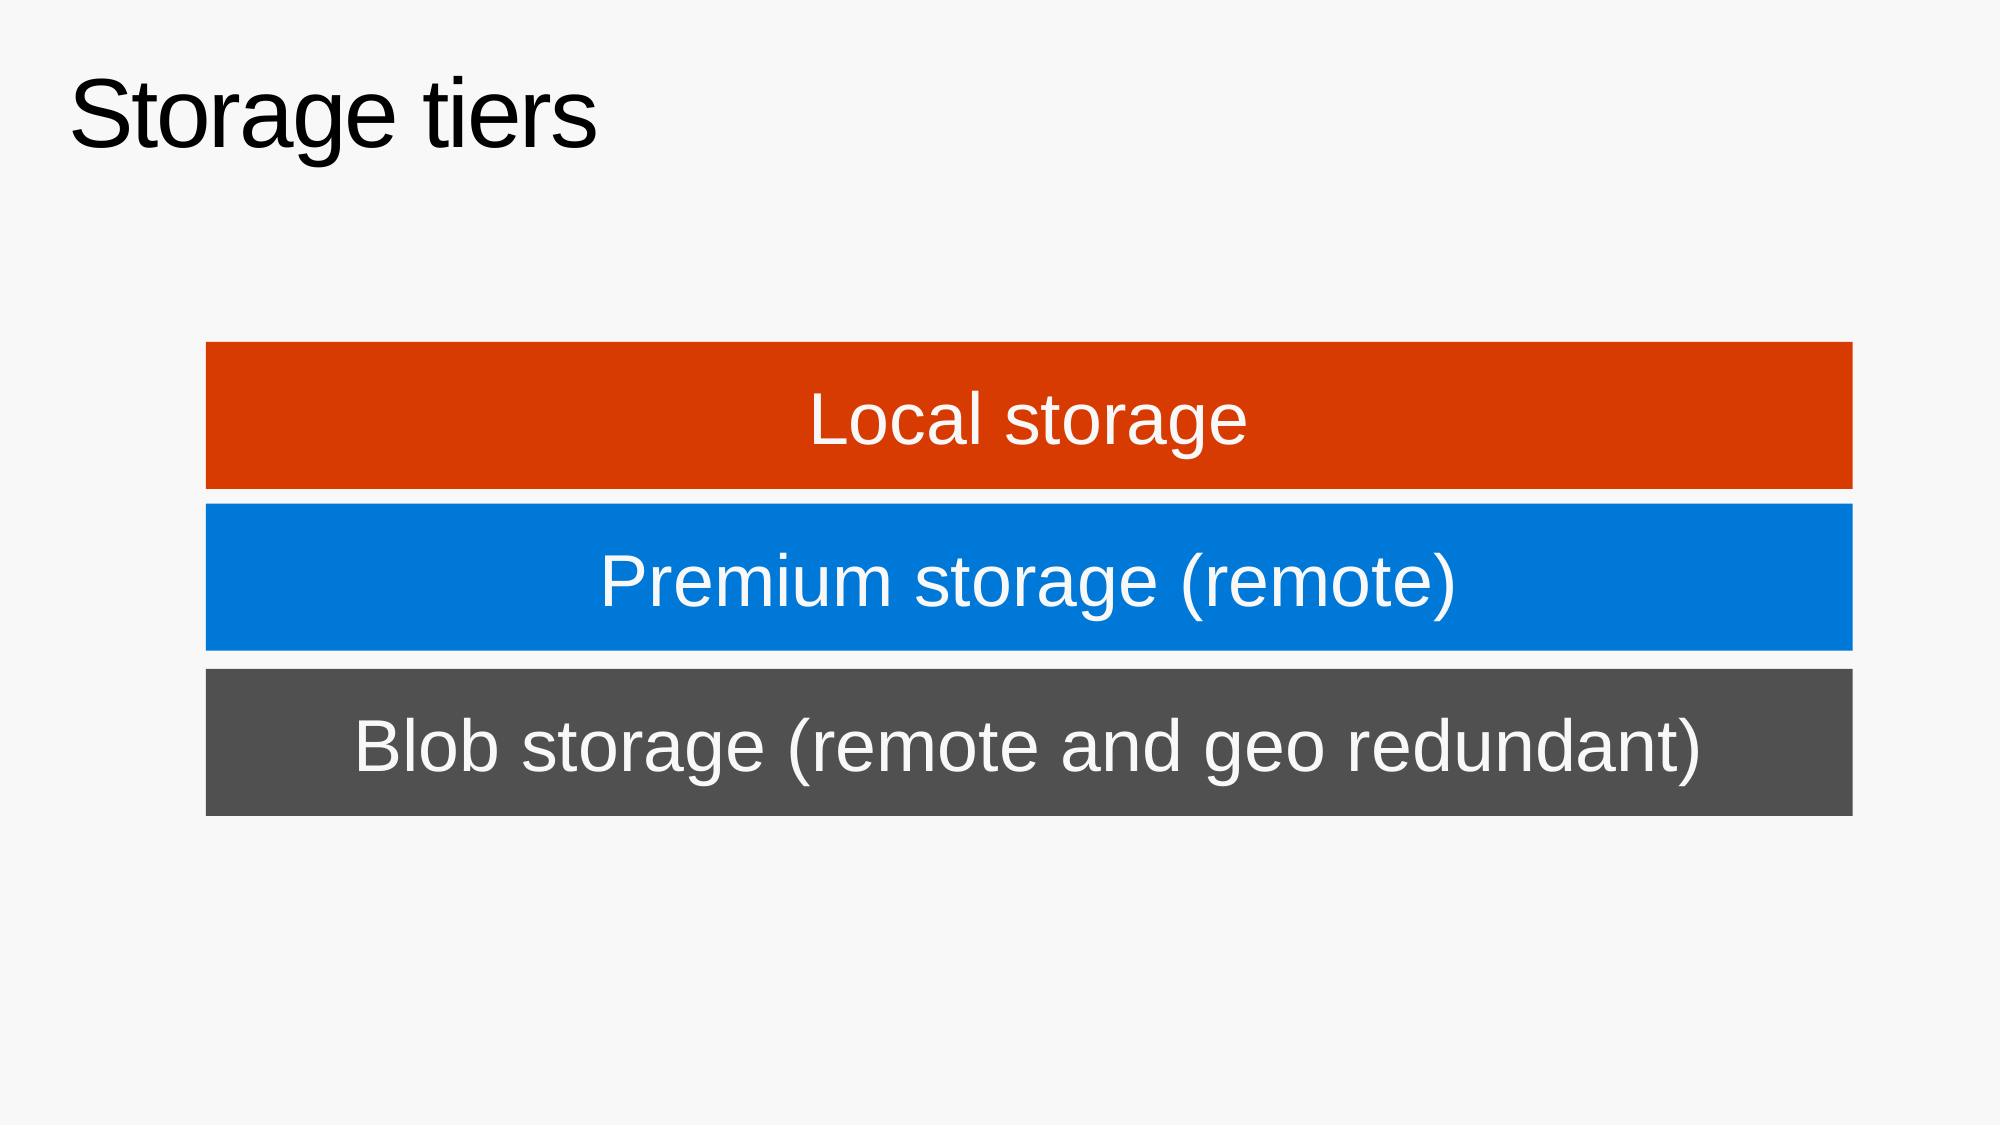

# Storage tiers
Local storage
Premium storage (remote)
Blob storage (remote and geo redundant)